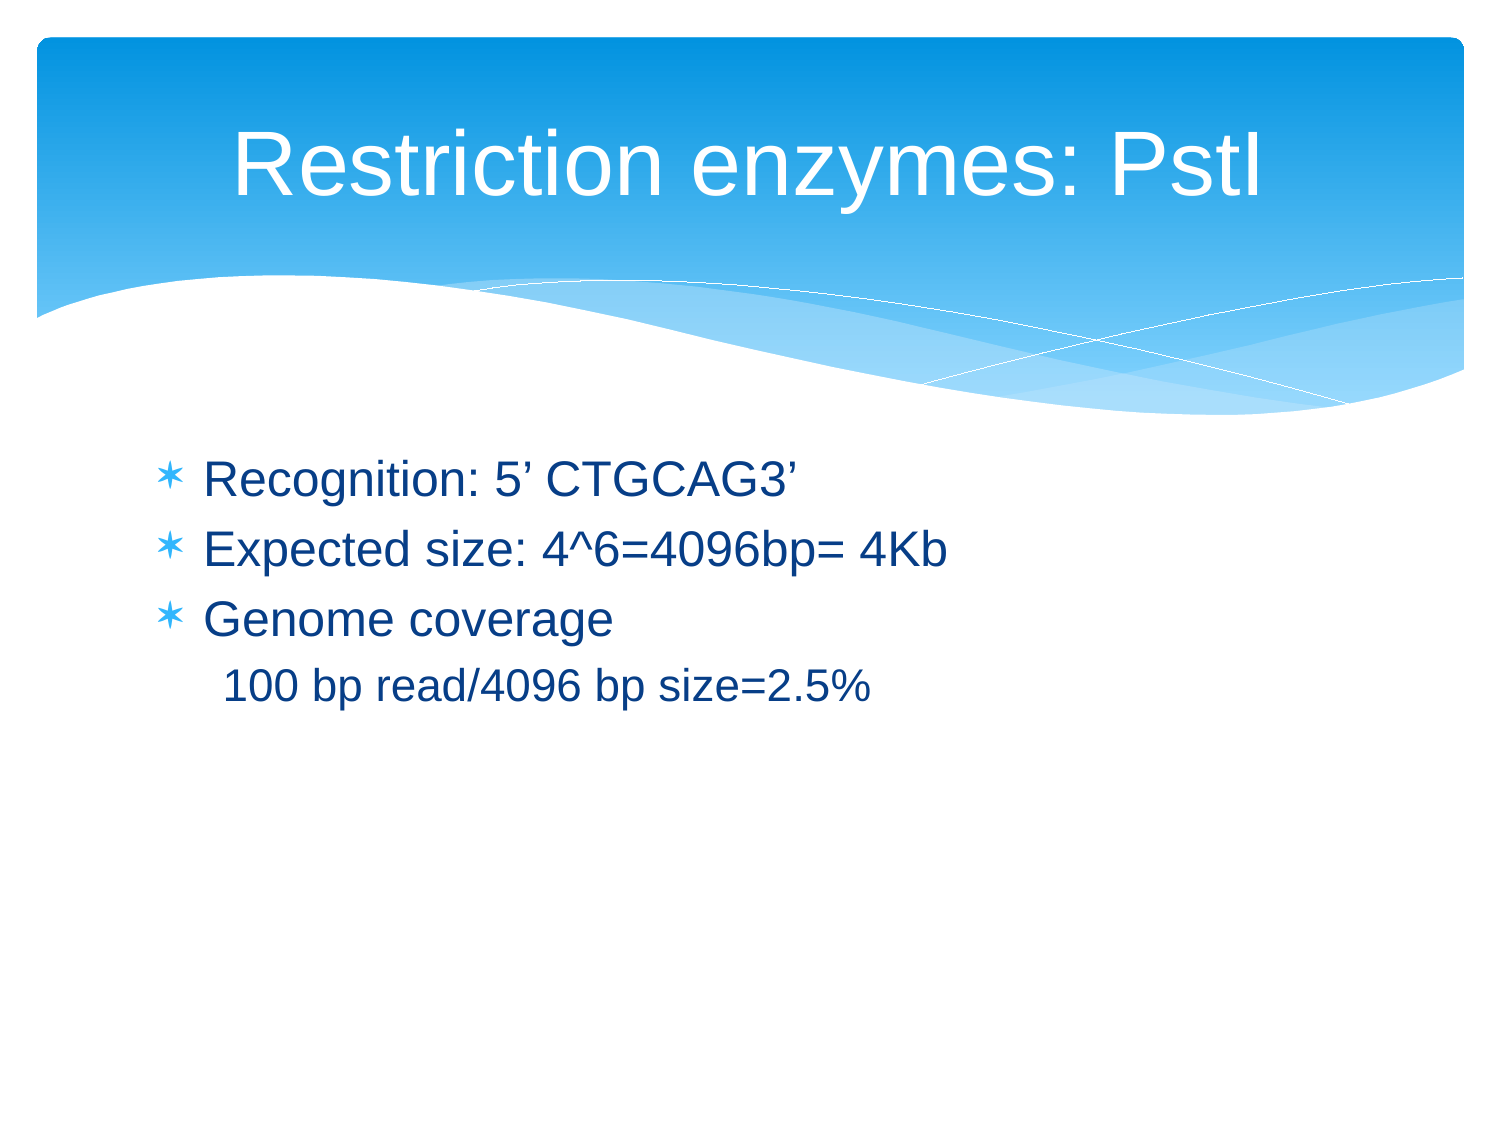

# Restriction enzymes: PstI
Recognition: 5’ CTGCAG3’
Expected size: 4^6=4096bp= 4Kb
Genome coverage
100 bp read/4096 bp size=2.5%